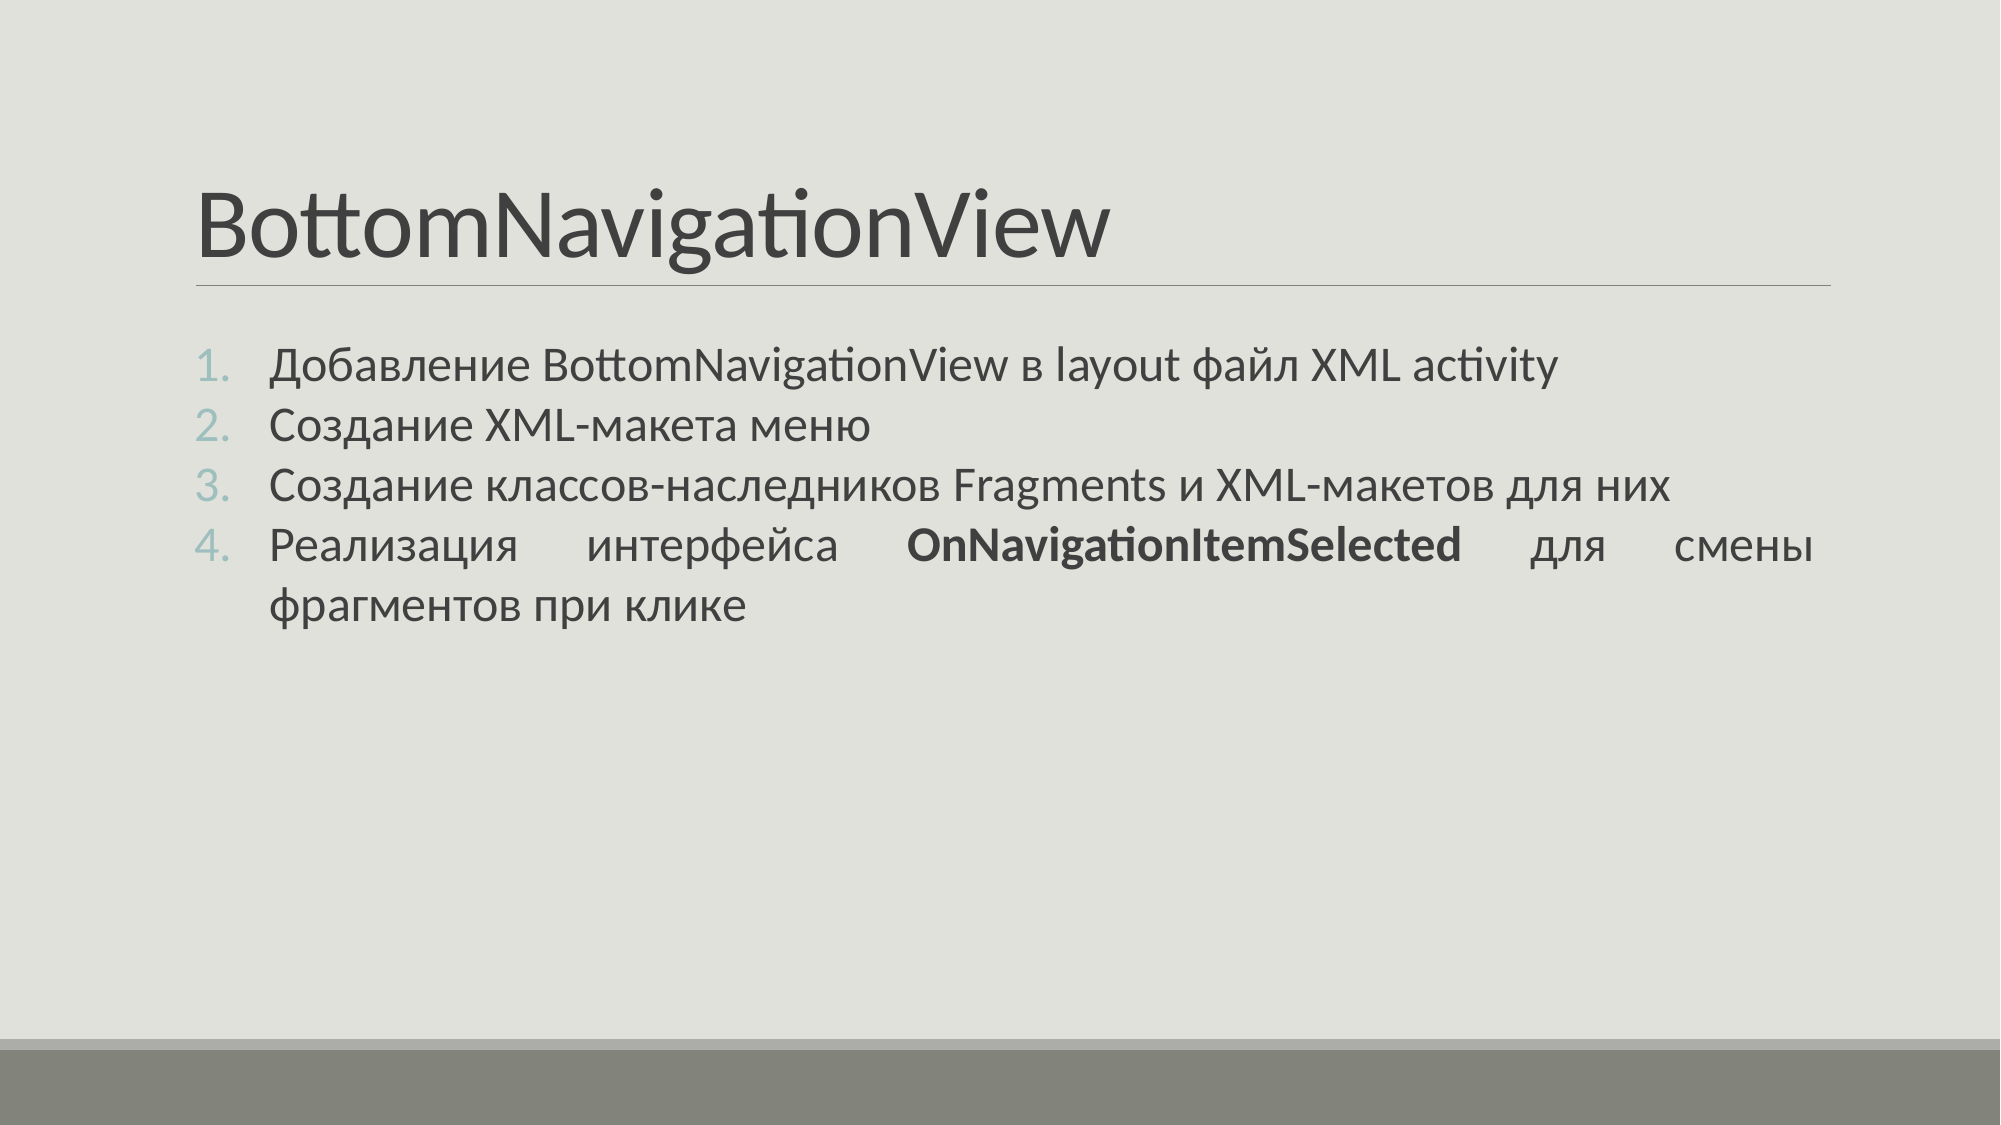

# BottomNavigationView

Добавление BottomNavigationView в layout файл XML activity
Создание XML-макета меню
Создание классов-наследников Fragments и XML-макетов для них
Реализация интерфейса OnNavigationItemSelected для смены фрагментов при клике